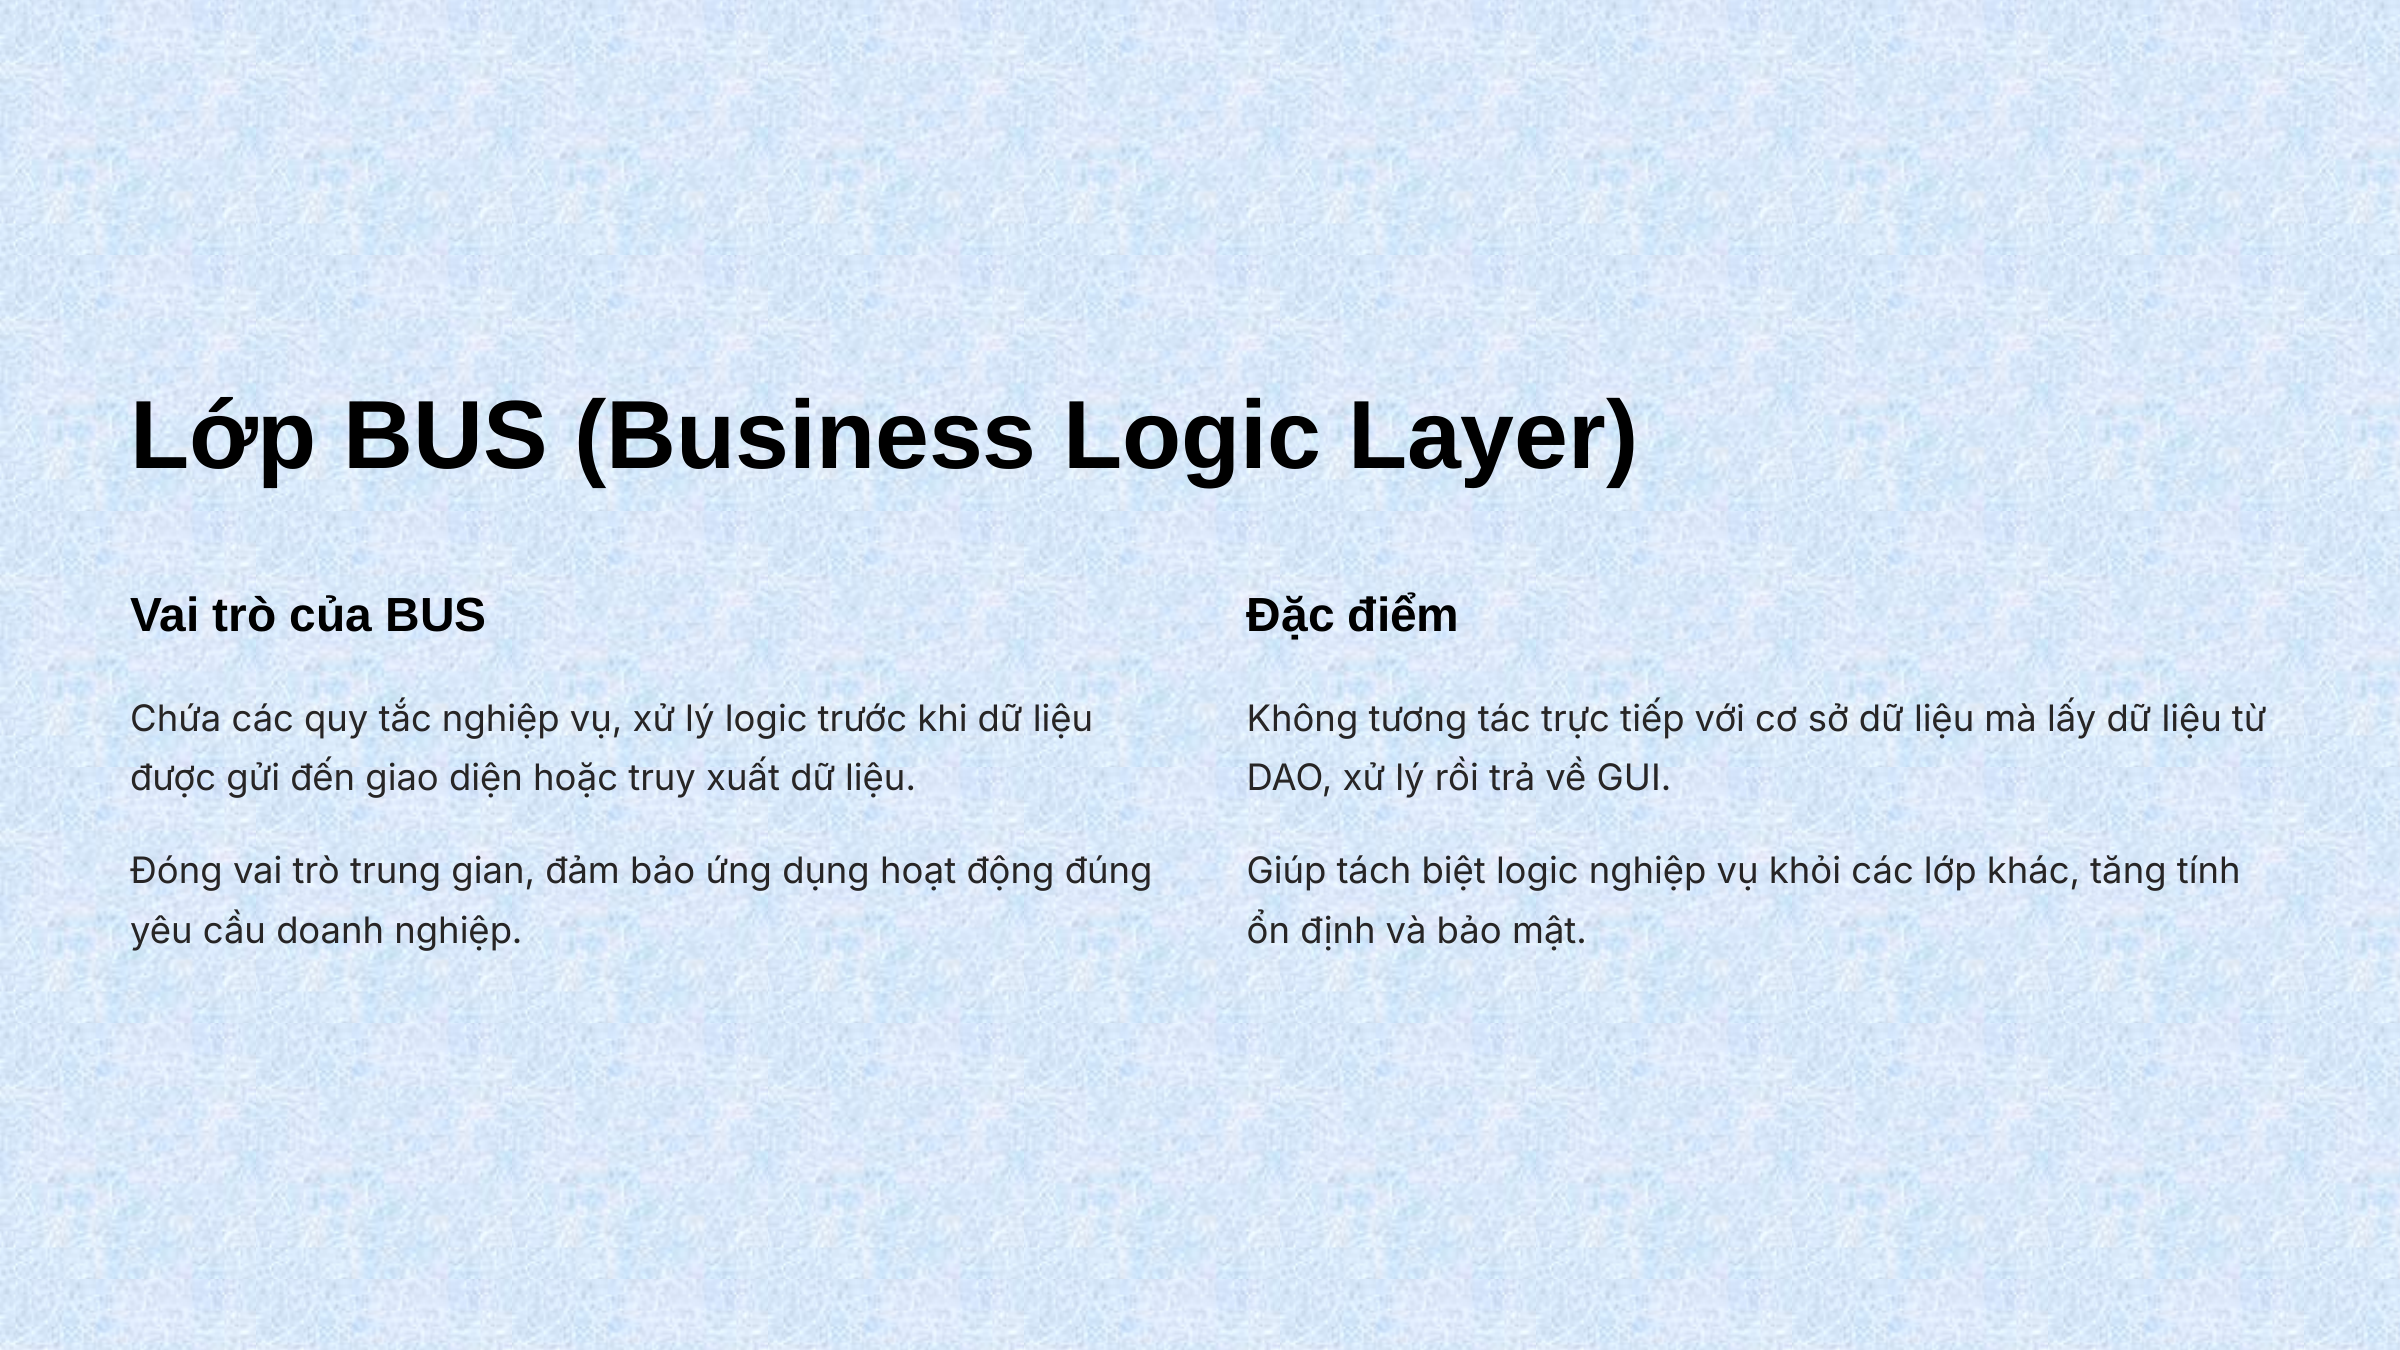

Lớp BUS (Business Logic Layer)
Vai trò của BUS
Đặc điểm
Chứa các quy tắc nghiệp vụ, xử lý logic trước khi dữ liệu được gửi đến giao diện hoặc truy xuất dữ liệu.
Không tương tác trực tiếp với cơ sở dữ liệu mà lấy dữ liệu từ DAO, xử lý rồi trả về GUI.
Đóng vai trò trung gian, đảm bảo ứng dụng hoạt động đúng yêu cầu doanh nghiệp.
Giúp tách biệt logic nghiệp vụ khỏi các lớp khác, tăng tính ổn định và bảo mật.